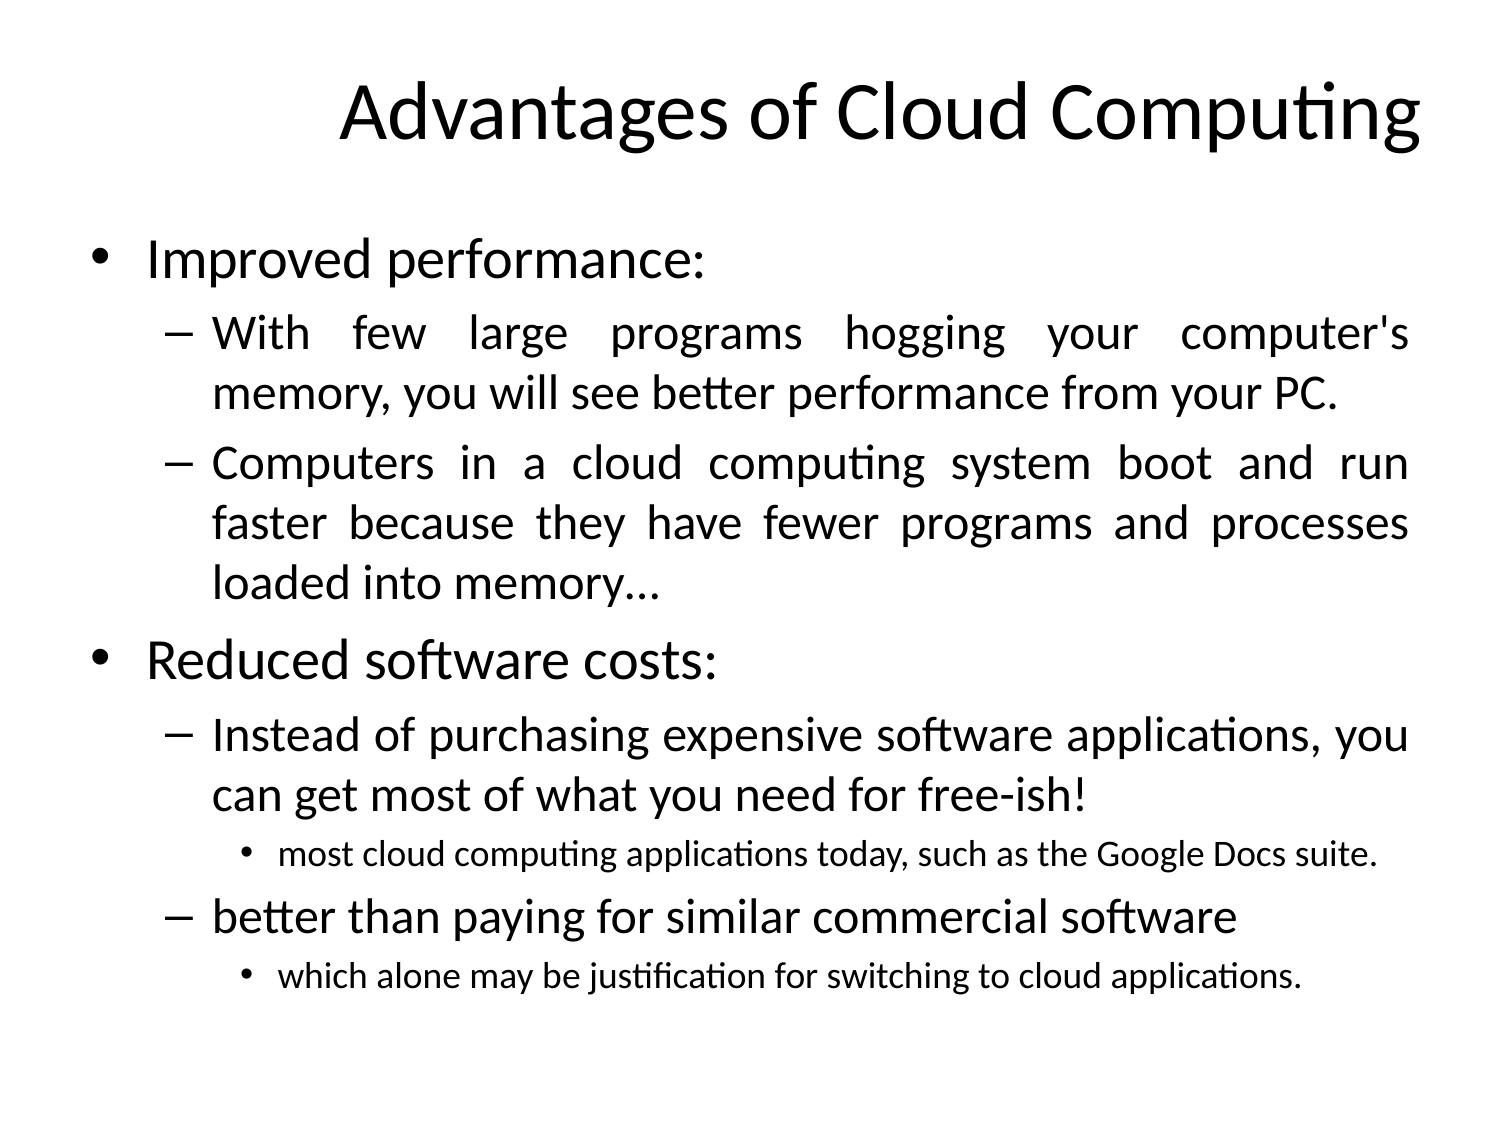

# Advantages of Cloud Computing
Improved performance:
With few large programs hogging your computer's memory, you will see better performance from your PC.
Computers in a cloud computing system boot and run faster because they have fewer programs and processes loaded into memory…
Reduced software costs:
Instead of purchasing expensive software applications, you can get most of what you need for free-ish!
most cloud computing applications today, such as the Google Docs suite.
better than paying for similar commercial software
which alone may be justification for switching to cloud applications.